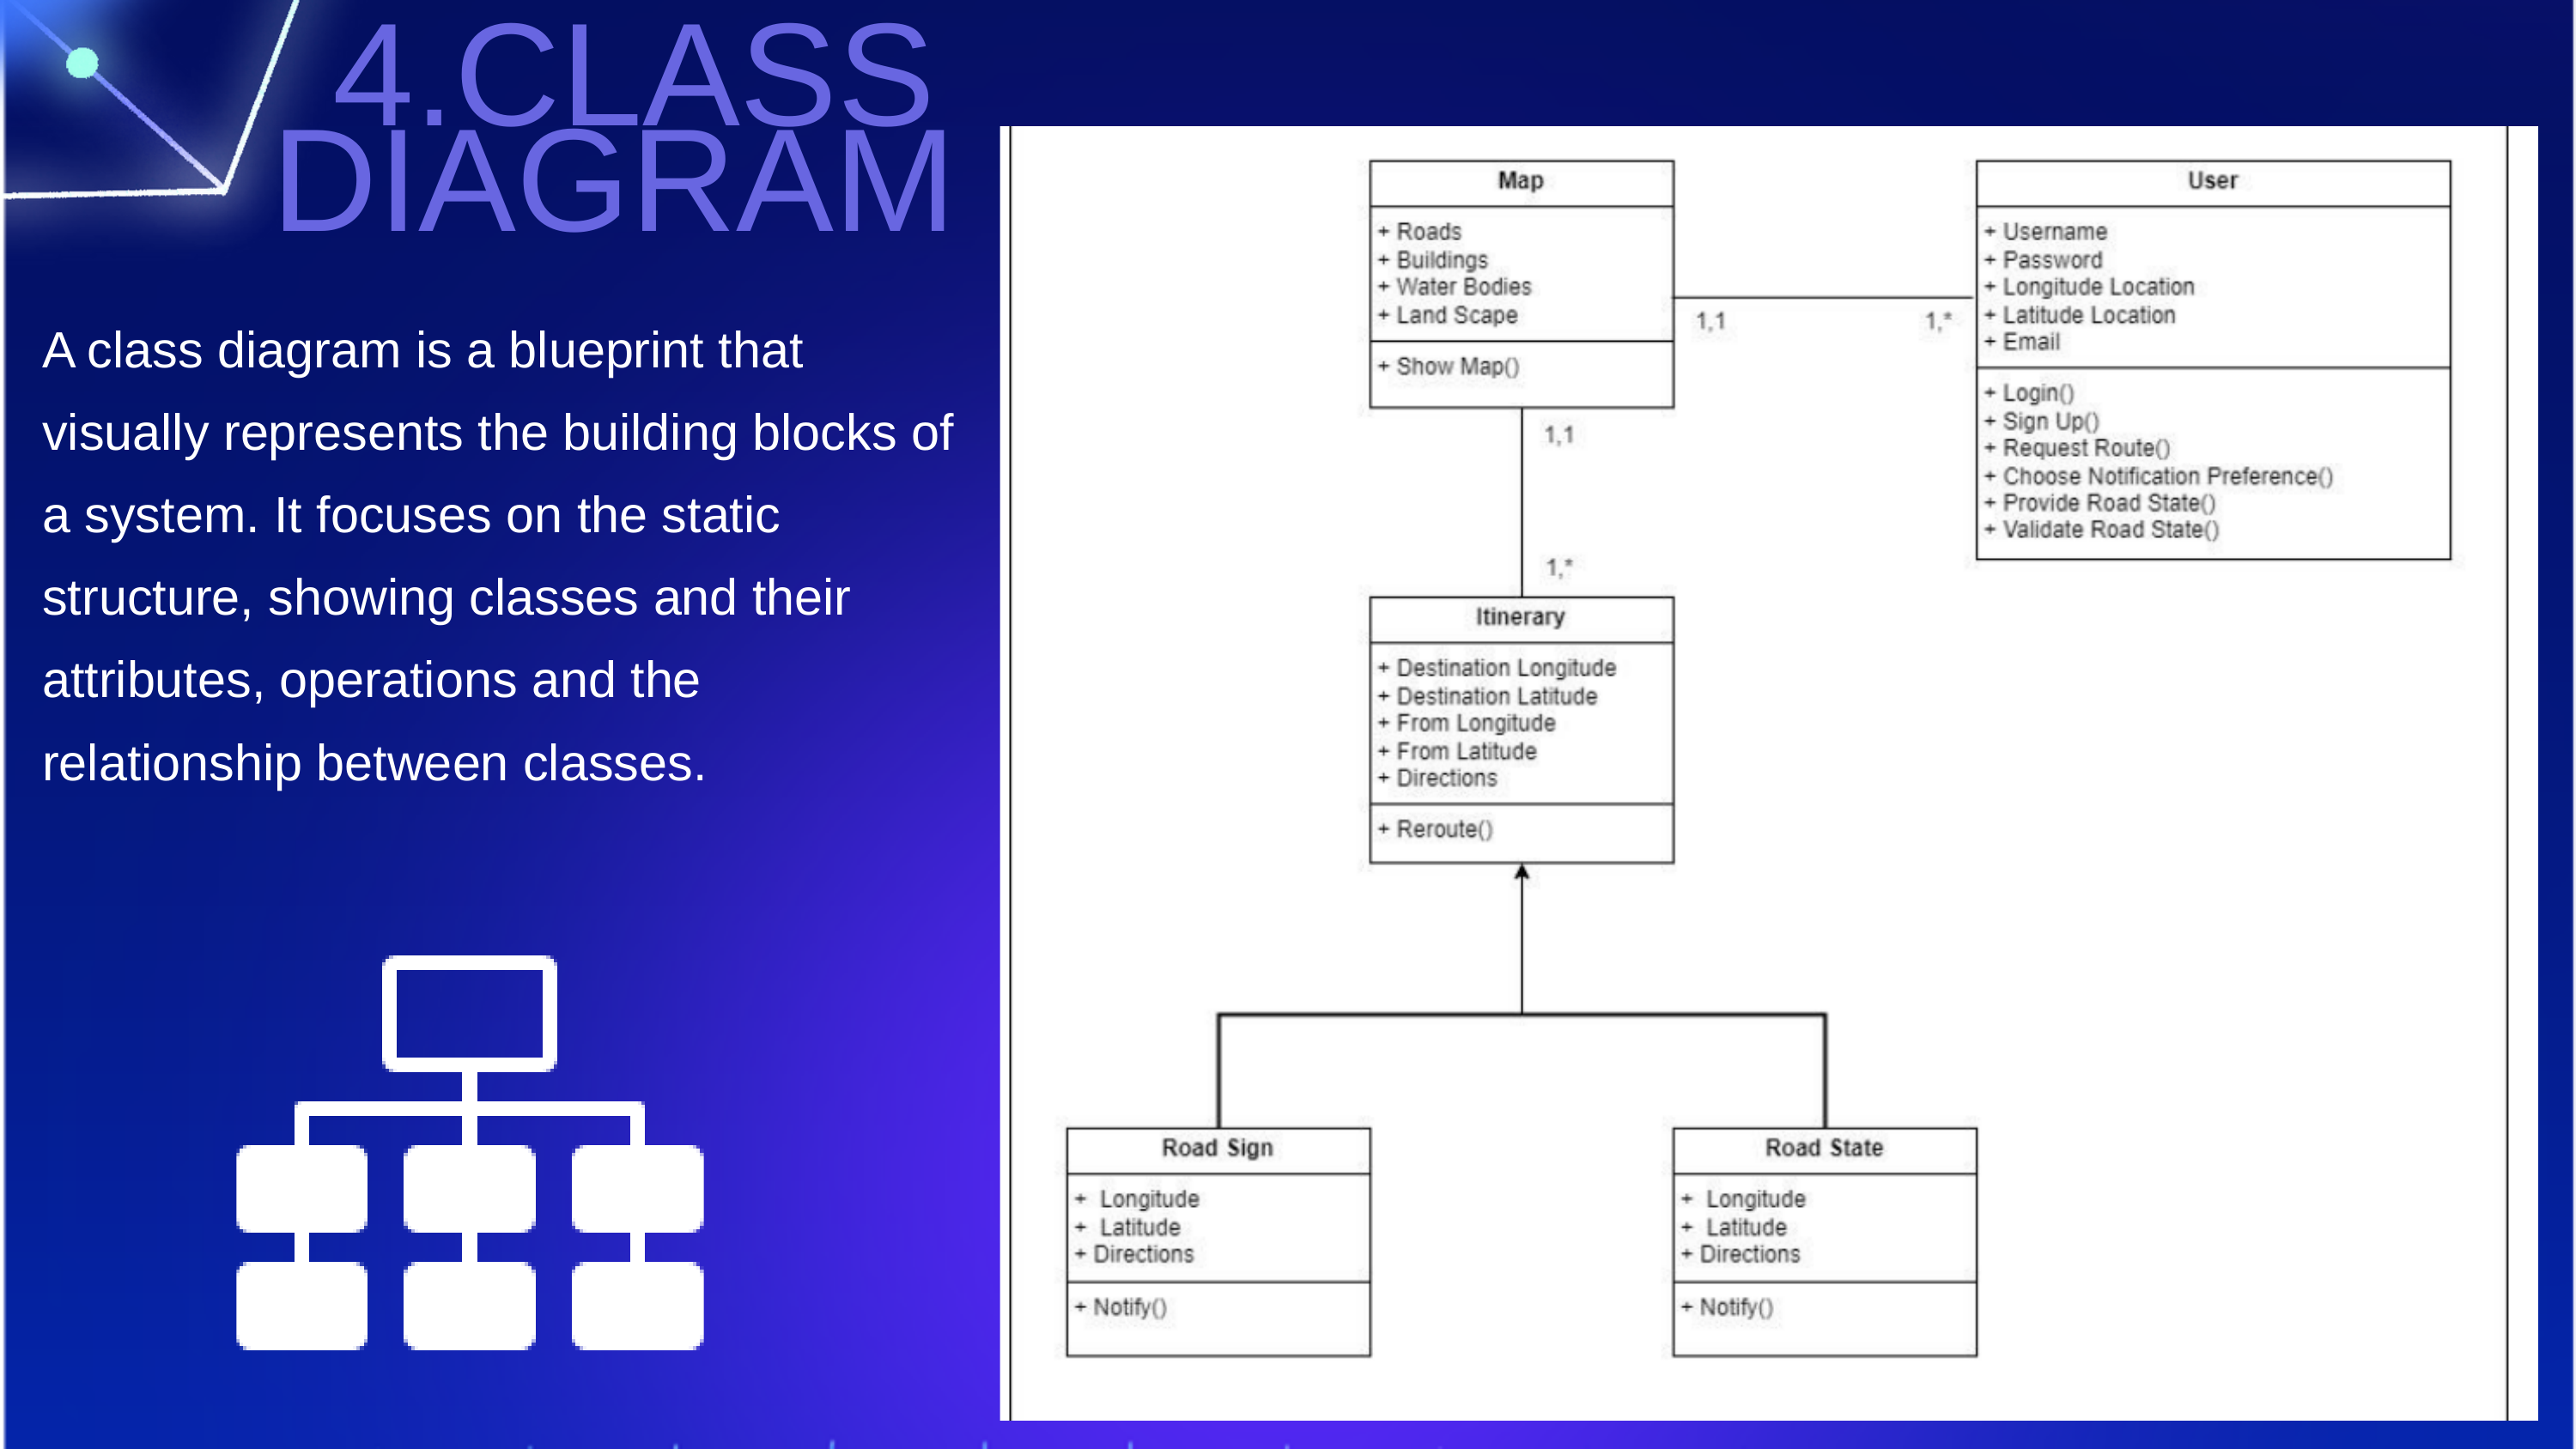

4.CLASS DIAGRAM

A class diagram is a blueprint that visually represents the building blocks of a system. It focuses on the static structure, showing classes and their attributes, operations and the relationship between classes.